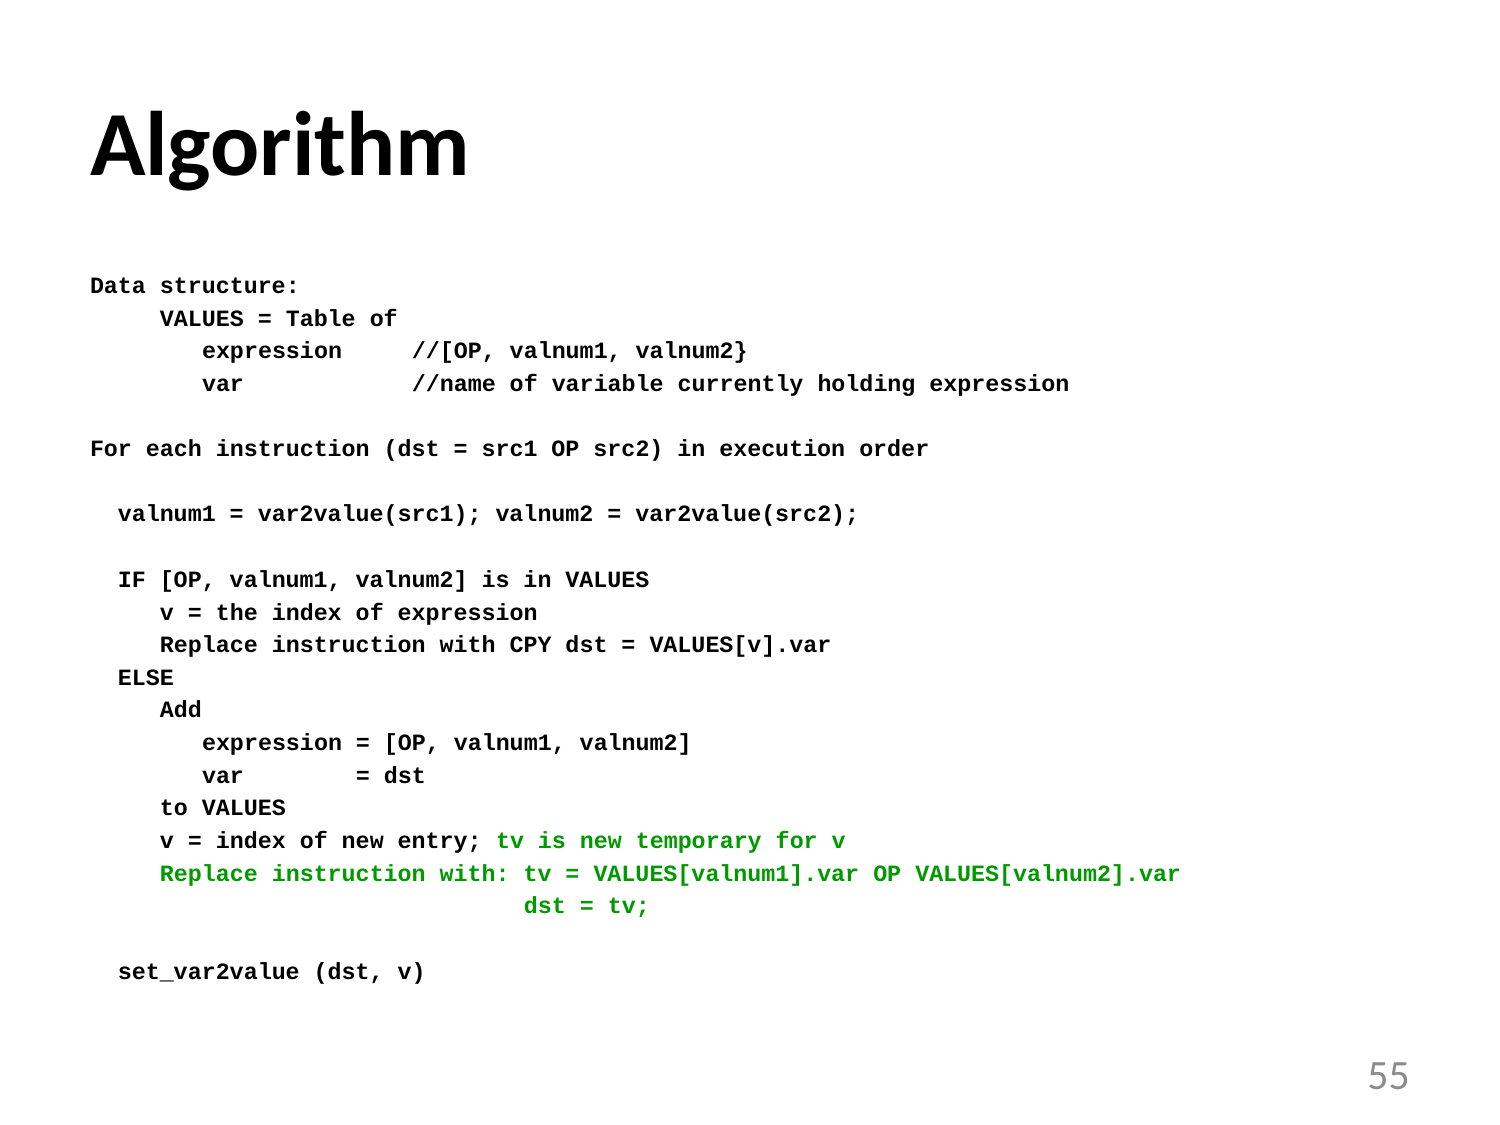

# Algorithm
Data structure:
     VALUES = Table of
        expression     //[OP, valnum1, valnum2}
        var            //name of variable currently holding expression

For each instruction (dst = src1 OP src2) in execution order

  valnum1 = var2value(src1); valnum2 = var2value(src2);

  IF [OP, valnum1, valnum2] is in VALUES
     v = the index of expression
     Replace instruction with CPY dst = VALUES[v].var
  ELSE
     Add
        expression = [OP, valnum1, valnum2]
        var        = dst
     to VALUES
     v = index of new entry; tv is new temporary for v
     Replace instruction with: tv = VALUES[valnum1].var OP VALUES[valnum2].var
                               dst = tv;

  set_var2value (dst, v)

55